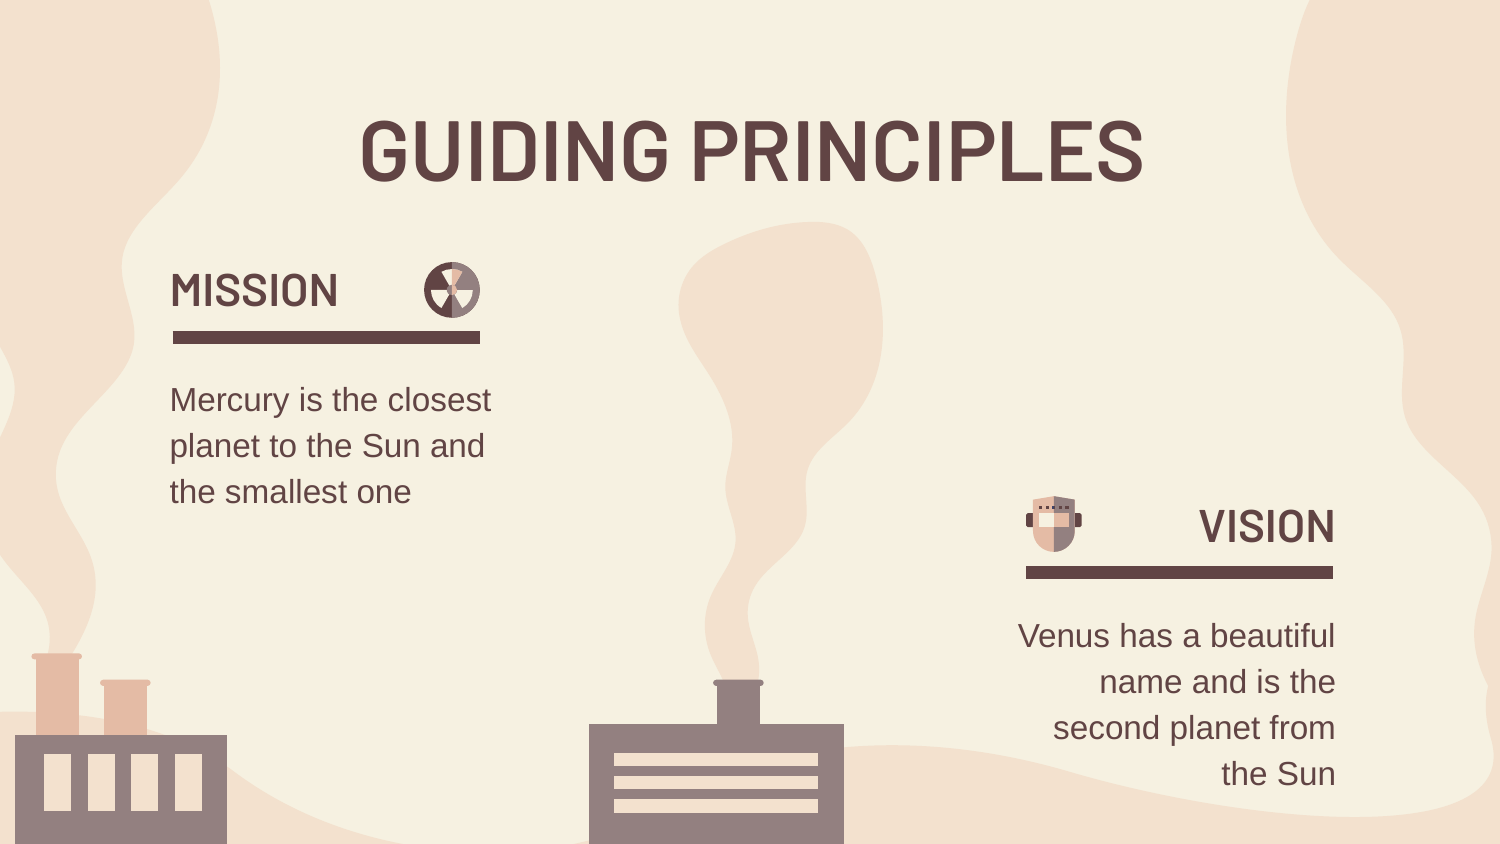

# GUIDING PRINCIPLES
MISSION

Mercury is the closest planet to the Sun and the smallest one
VISION

Venus has a beautiful name and is the second planet from the Sun